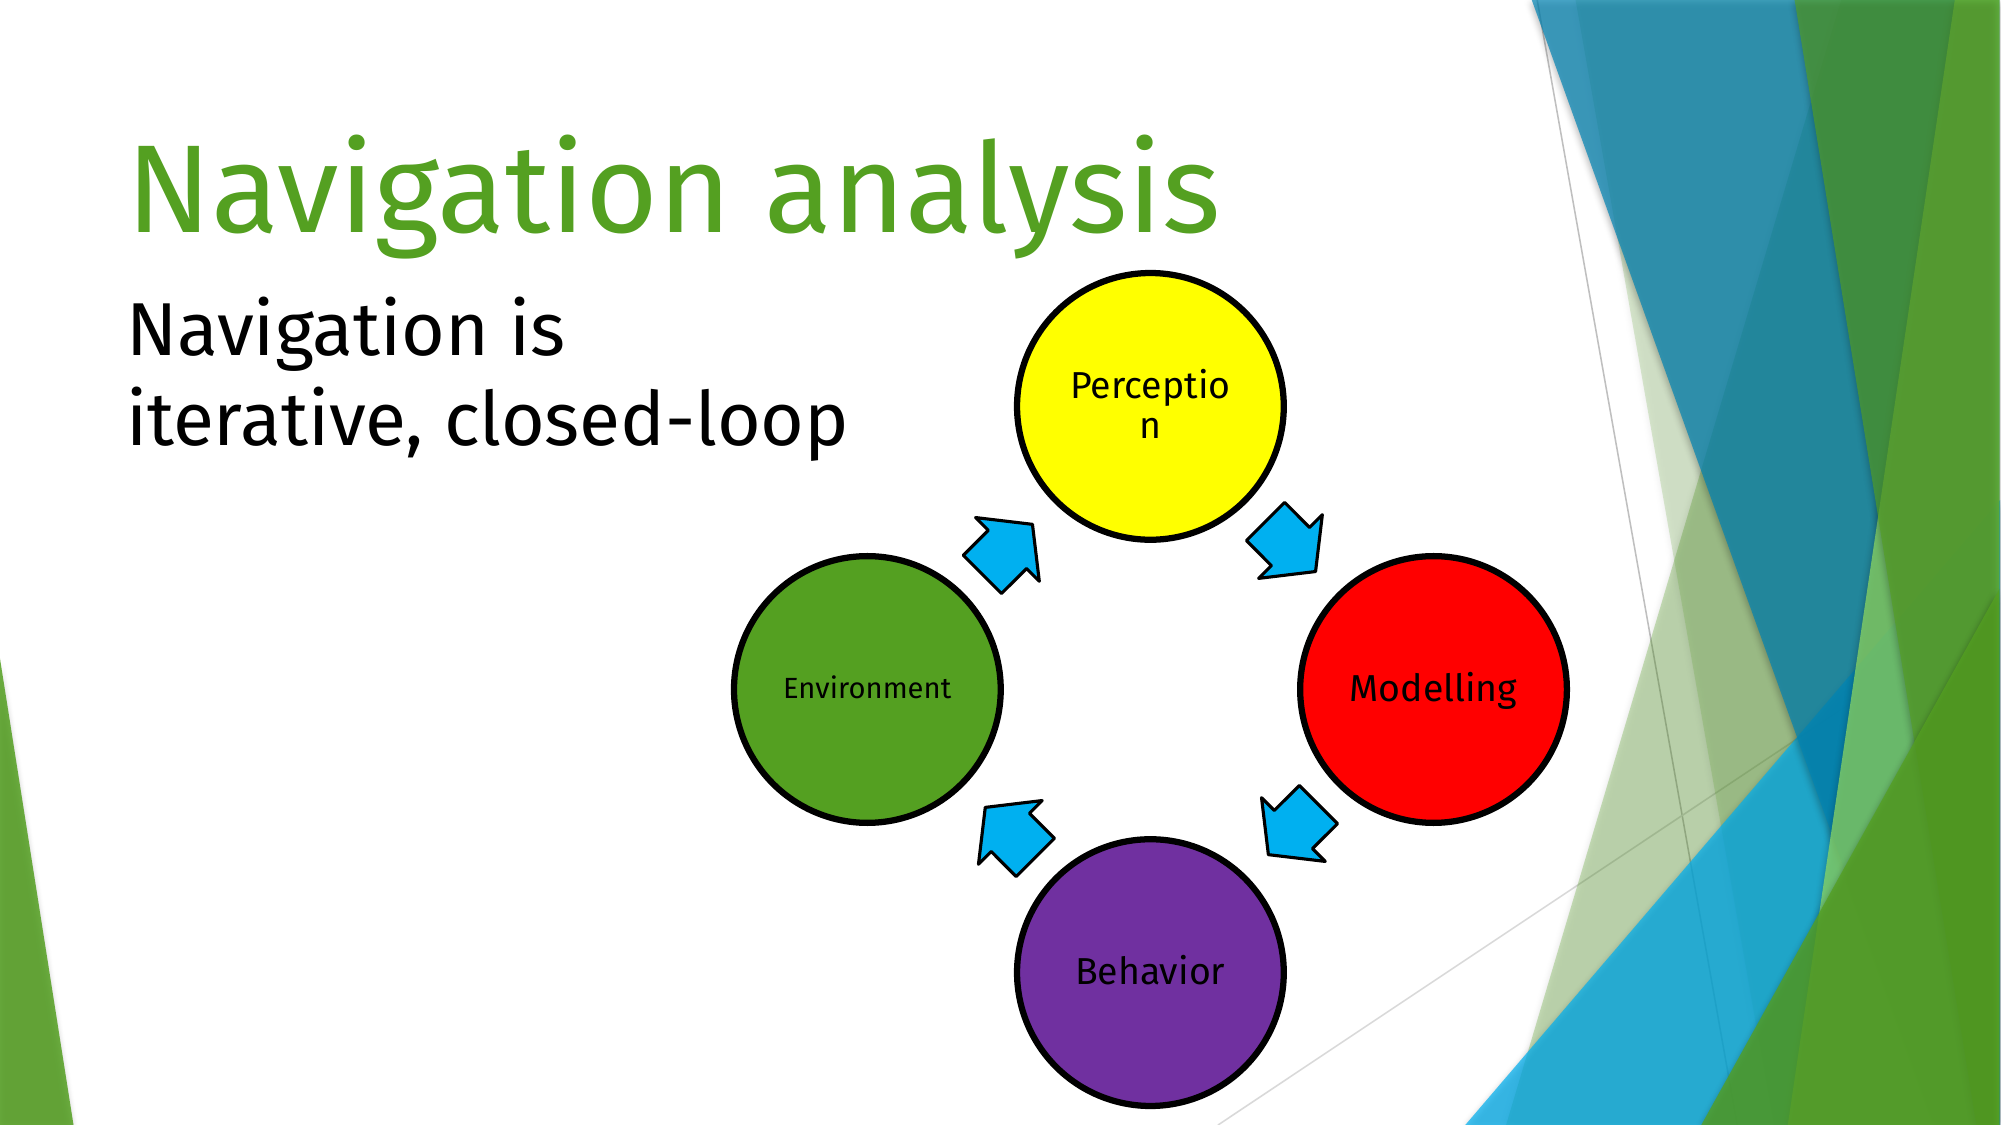

# Navigation analysis
Navigation is iterative, closed-loop
Perception

Modelling

Behavior

Environment